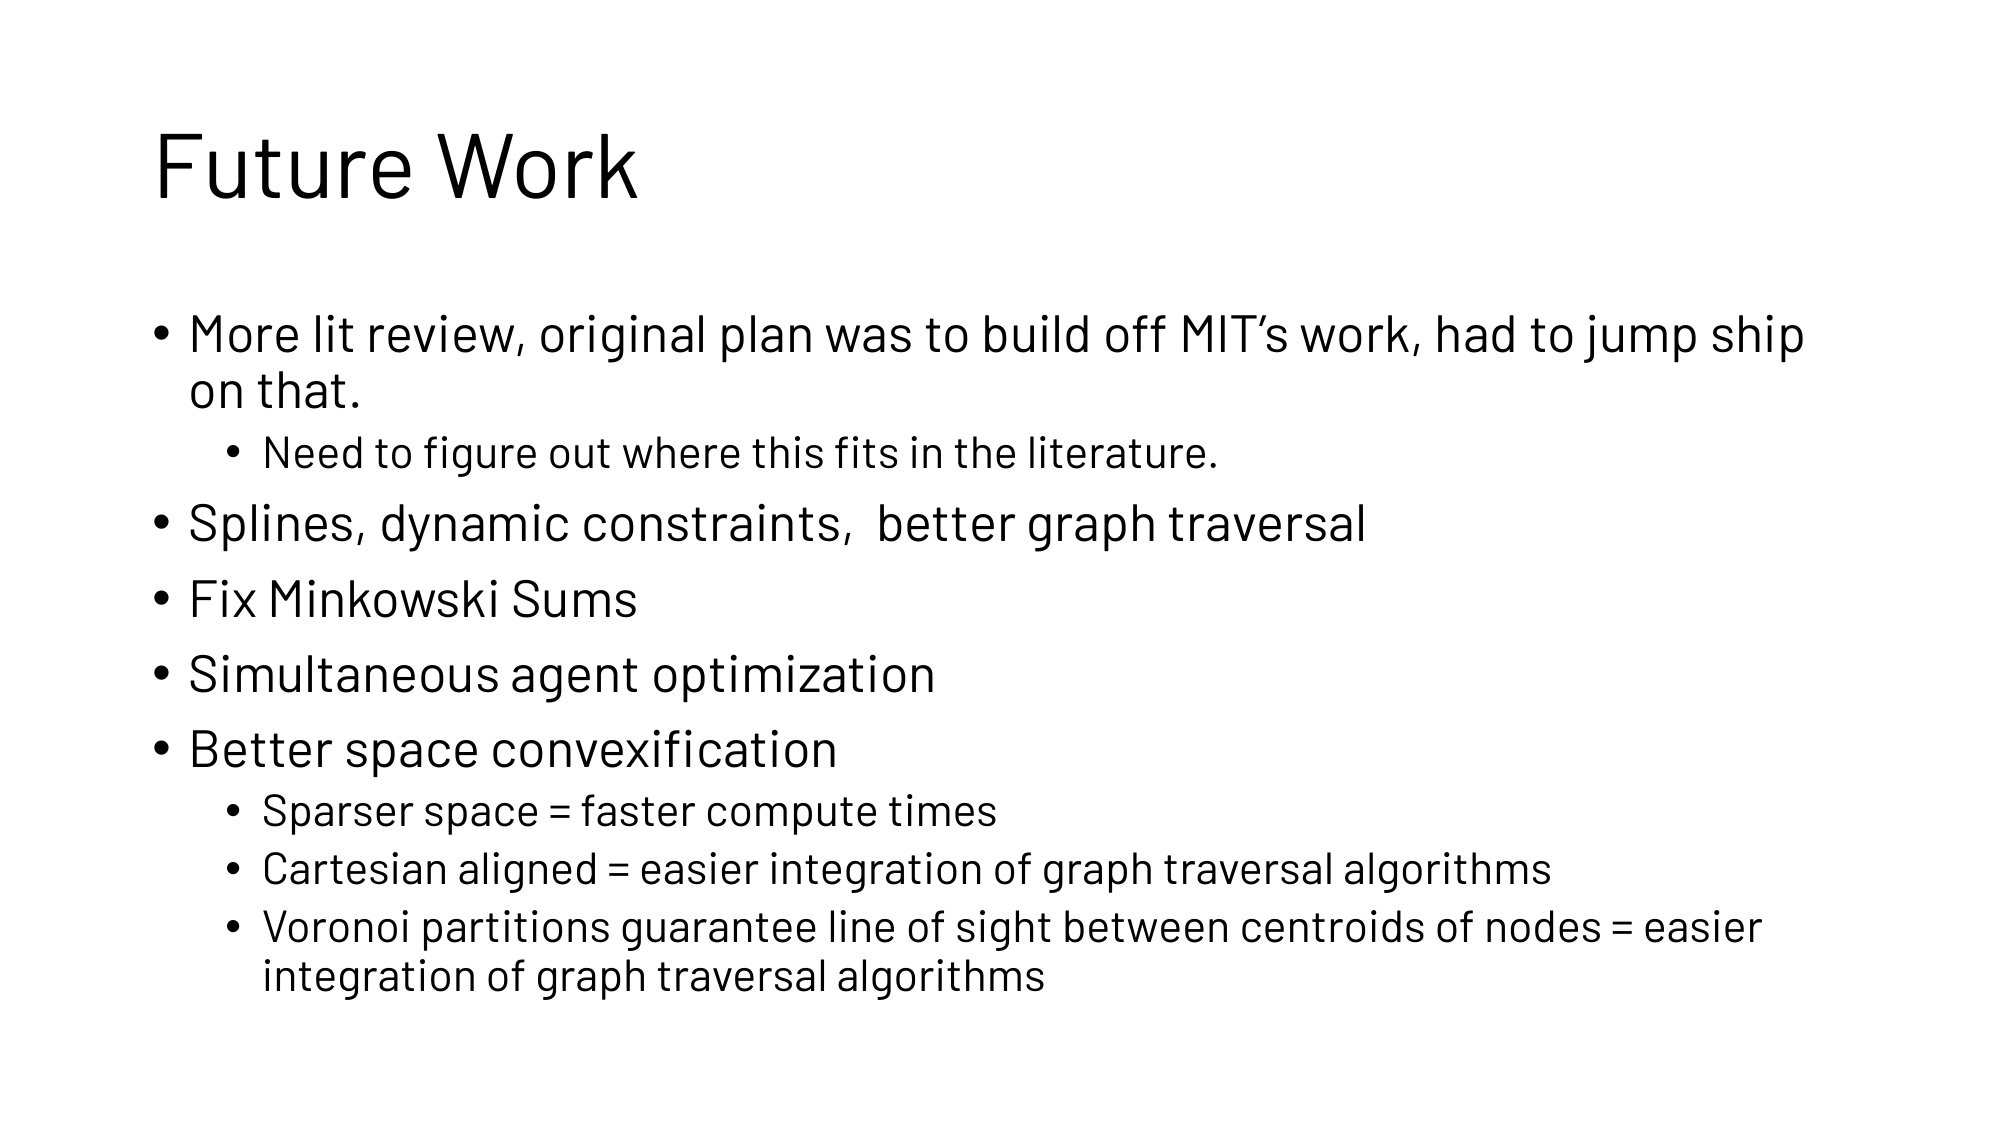

# Future Work
More lit review, original plan was to build off MIT’s work, had to jump ship on that.
Need to figure out where this fits in the literature.
Splines, dynamic constraints,  better graph traversal
Fix Minkowski Sums
Simultaneous agent optimization
Better space convexification
Sparser space = faster compute times
Cartesian aligned = easier integration of graph traversal algorithms
Voronoi partitions guarantee line of sight between centroids of nodes = easier integration of graph traversal algorithms